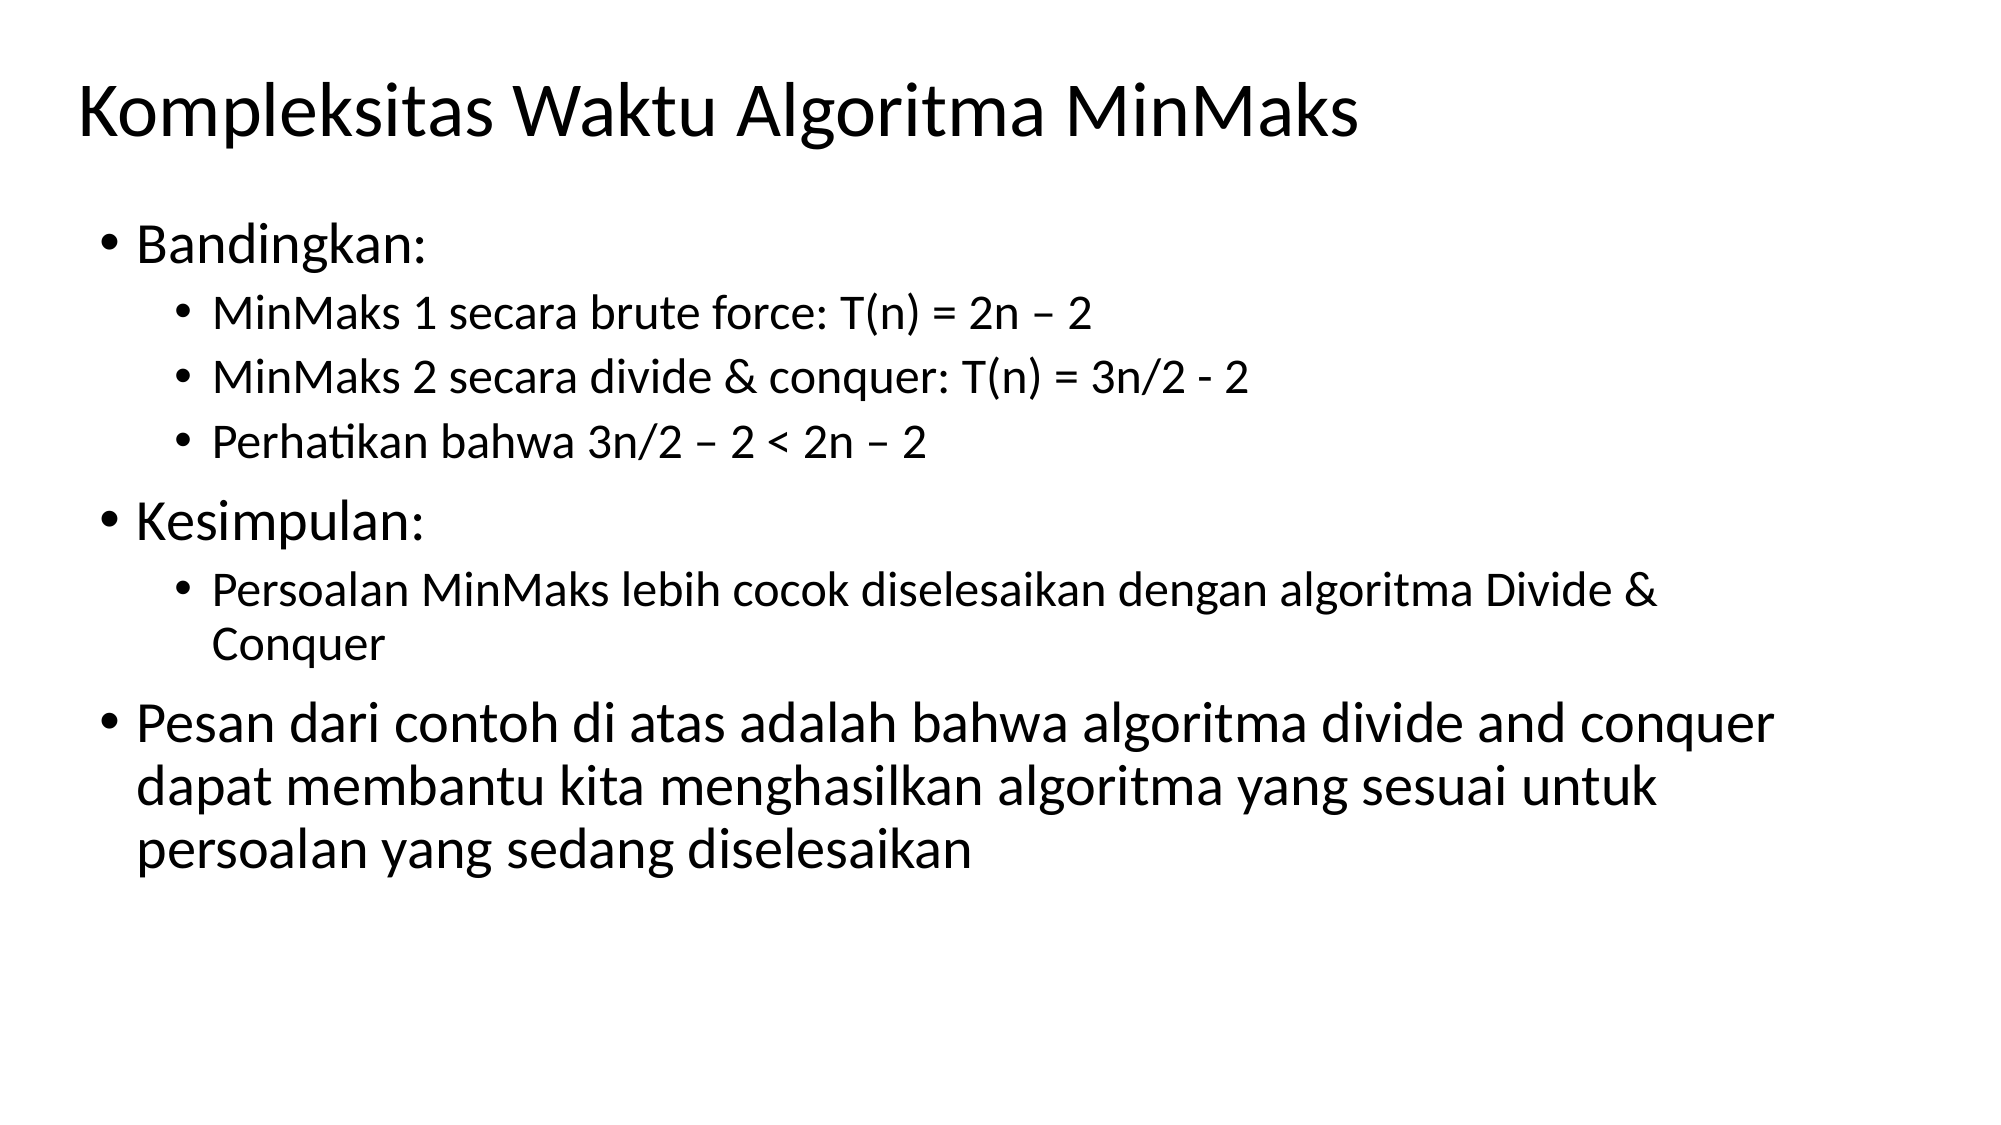

# Kompleksitas Waktu Algoritma MinMaks
Bandingkan:
MinMaks 1 secara brute force: T(n) = 2n – 2
MinMaks 2 secara divide & conquer: T(n) = 3n/2 - 2
Perhatikan bahwa 3n/2 – 2 < 2n – 2
Kesimpulan:
Persoalan MinMaks lebih cocok diselesaikan dengan algoritma Divide & Conquer
Pesan dari contoh di atas adalah bahwa algoritma divide and conquer dapat membantu kita menghasilkan algoritma yang sesuai untuk persoalan yang sedang diselesaikan